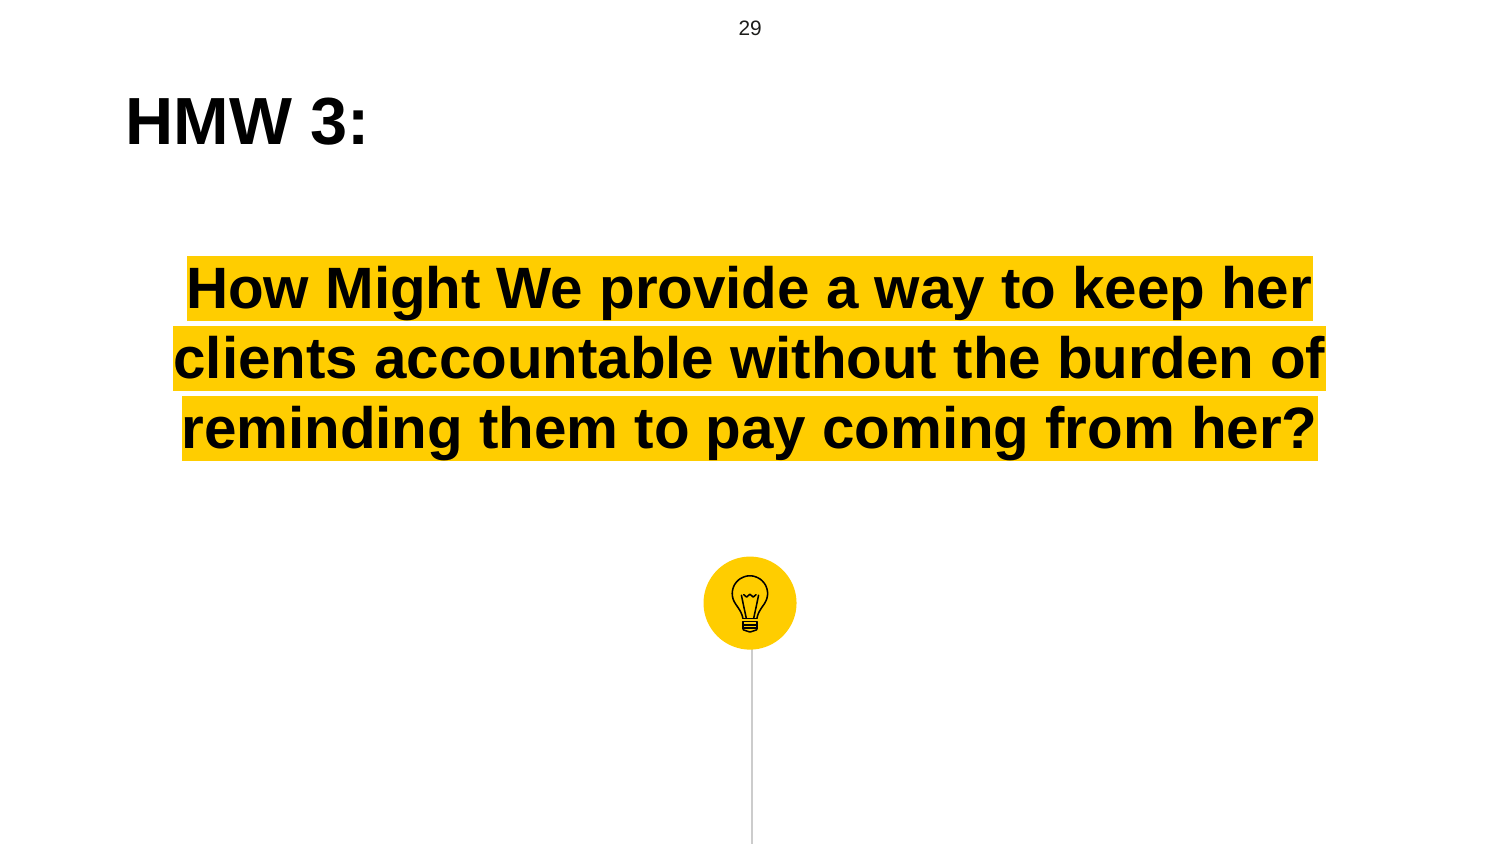

HMW 3:
29
How Might We provide a way to keep her clients accountable without the burden of reminding them to pay coming from her?